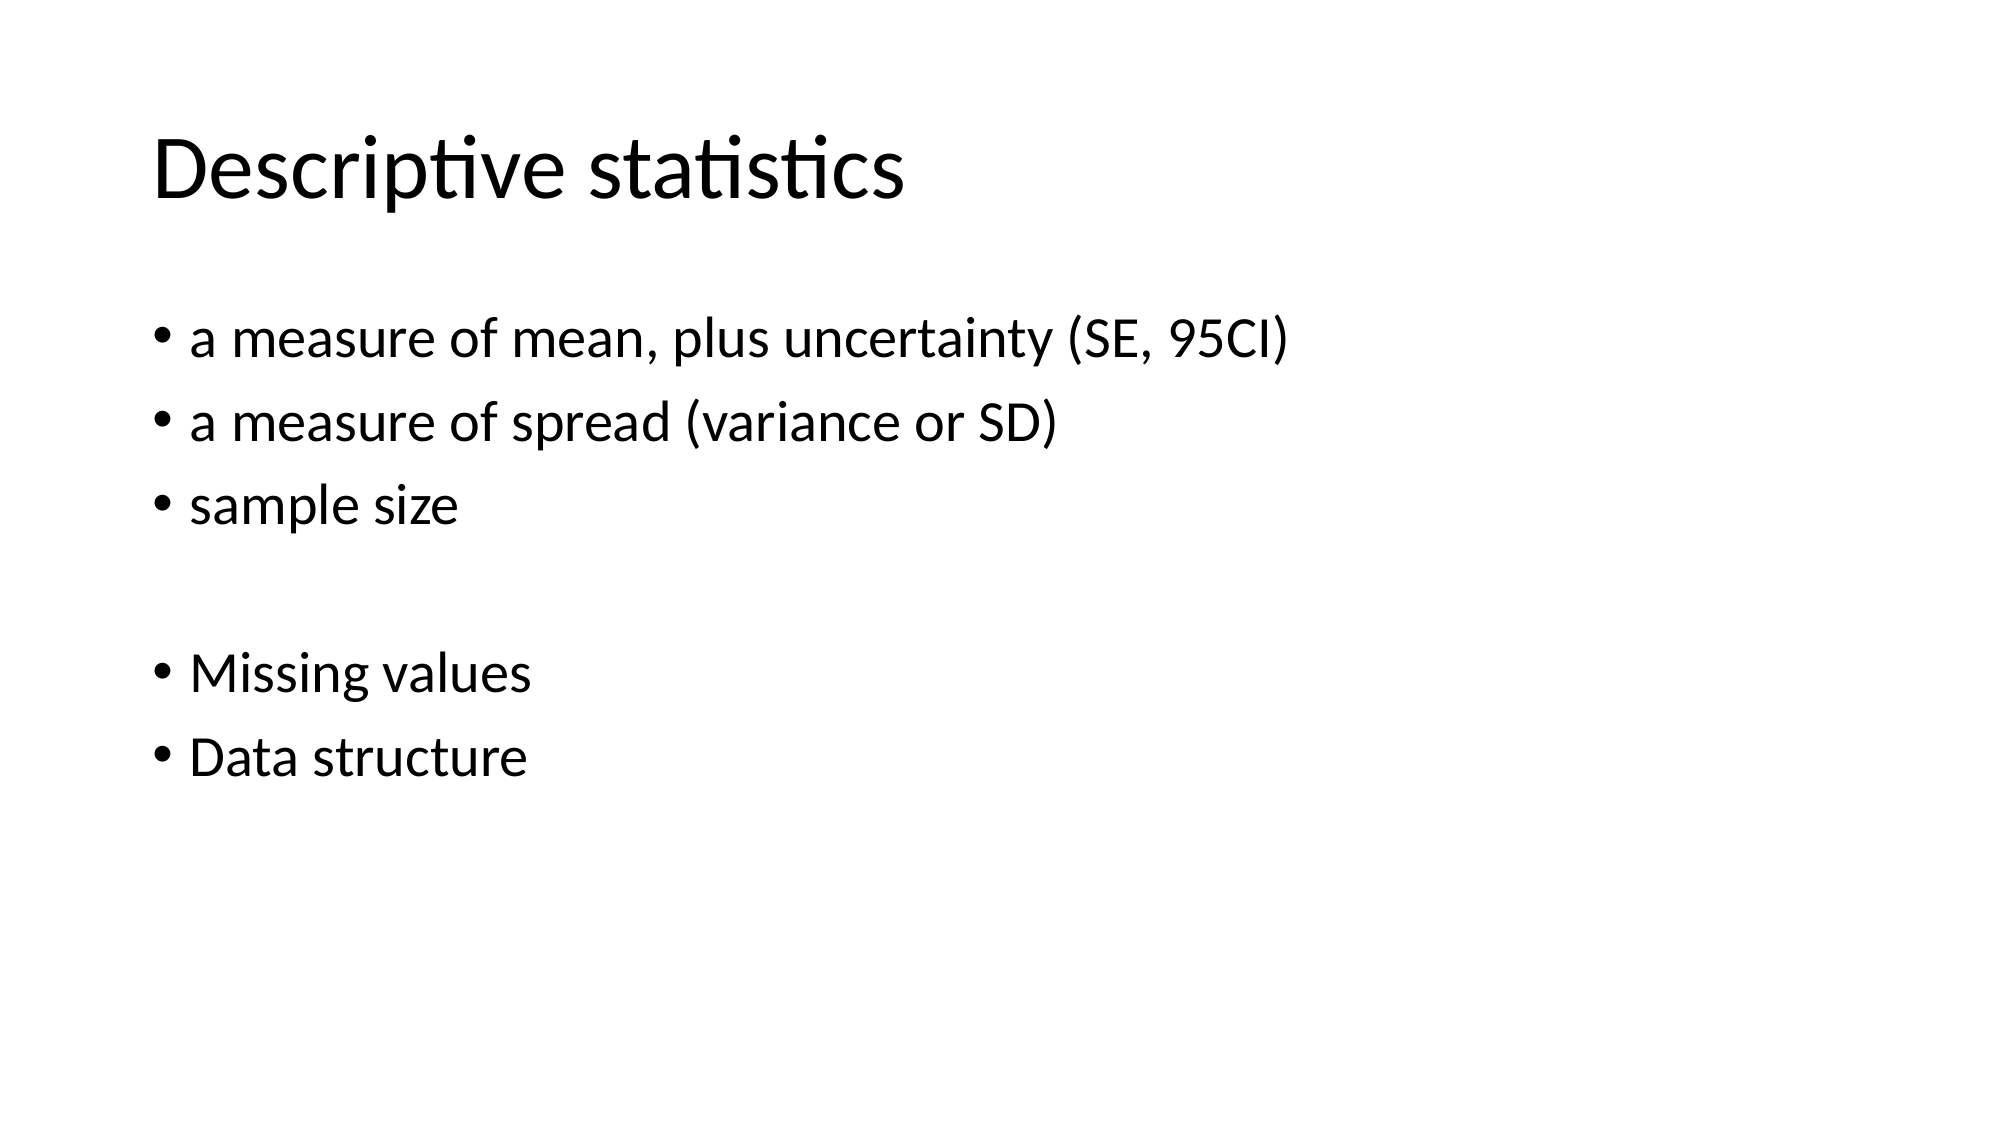

# Descriptive statistics
a measure of mean, plus uncertainty (SE, 95CI)
a measure of spread (variance or SD)
sample size

Missing values
Data structure